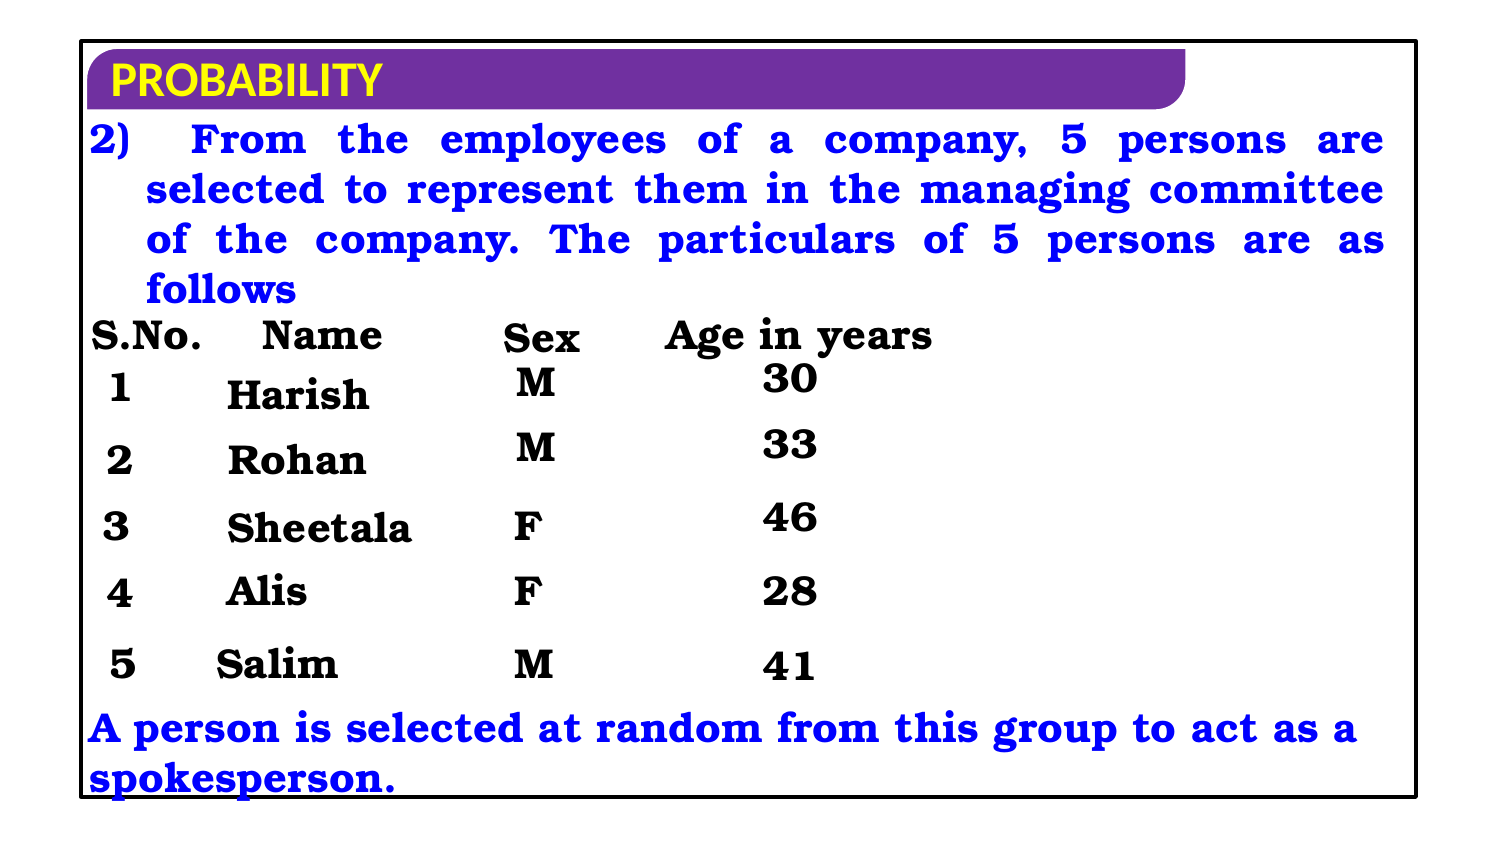

2)  From the employees of a company, 5 persons are selected to represent them in the managing committee of the company. The particulars of 5 persons are as follows
S.No.
Name
Age in years
Sex
30
M
1
Harish
33
M
2
Rohan
46
3
F
Sheetala
28
Alis
F
4
M
5
Salim
41
A person is selected at random from this group to act as a spokesperson.